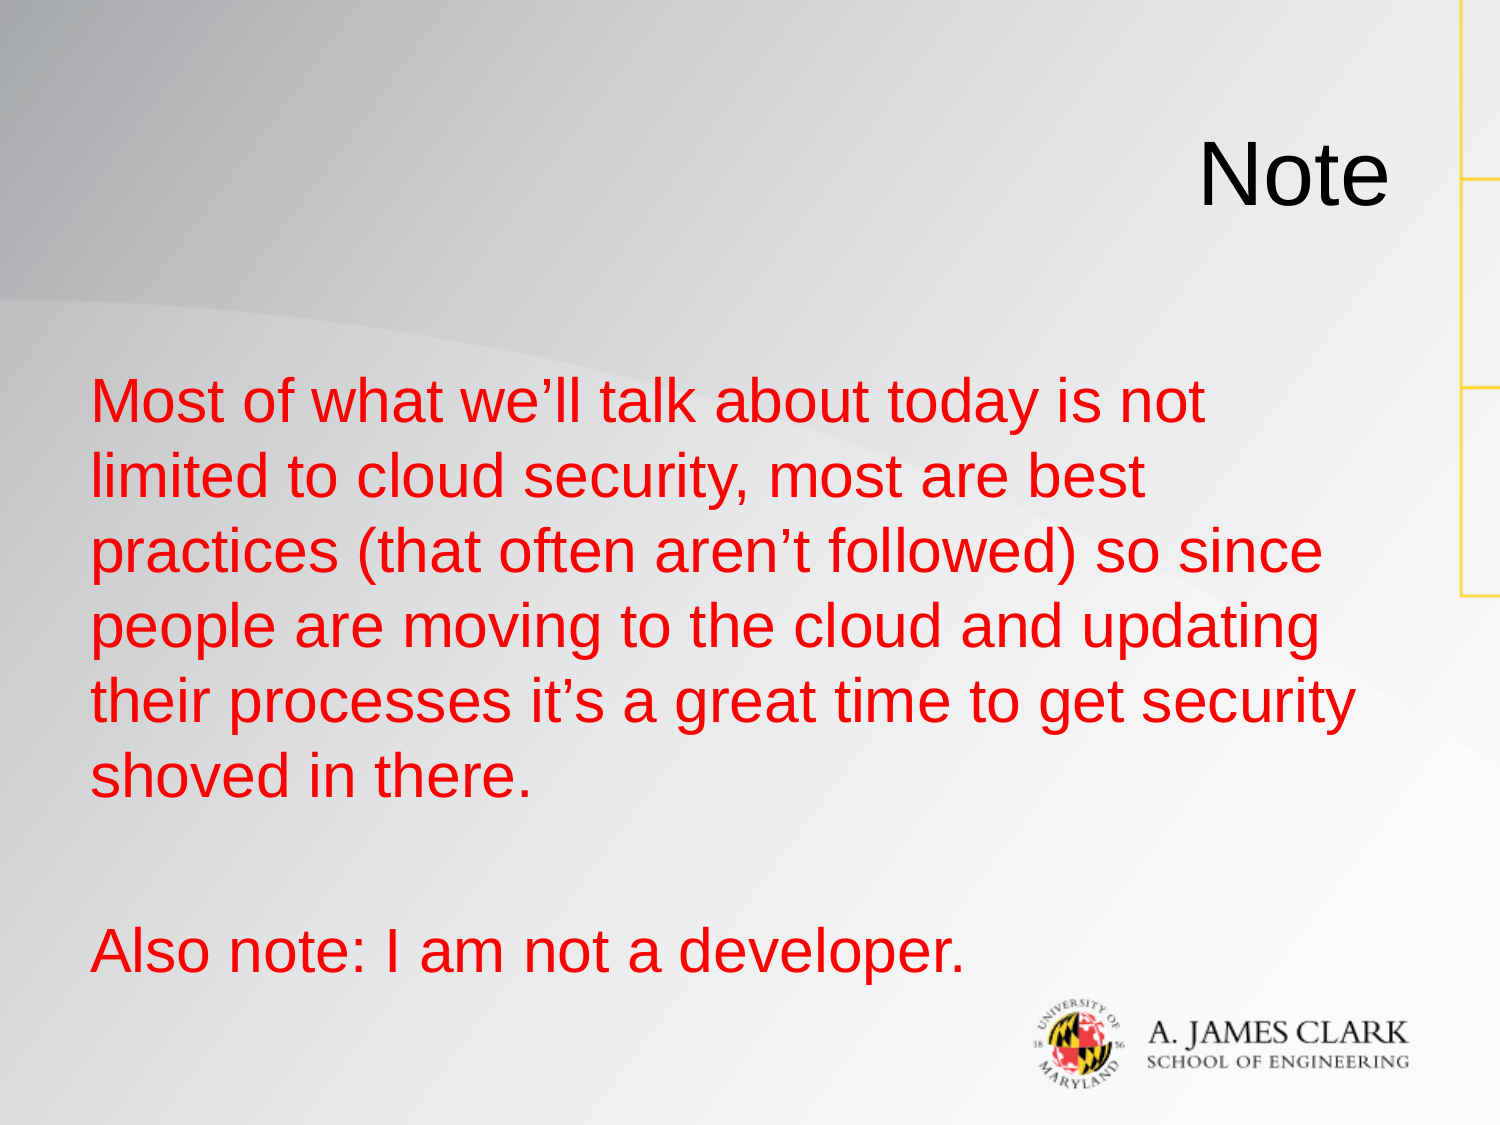

# Note
Most of what we’ll talk about today is not limited to cloud security, most are best practices (that often aren’t followed) so since people are moving to the cloud and updating their processes it’s a great time to get security shoved in there.

Also note: I am not a developer.